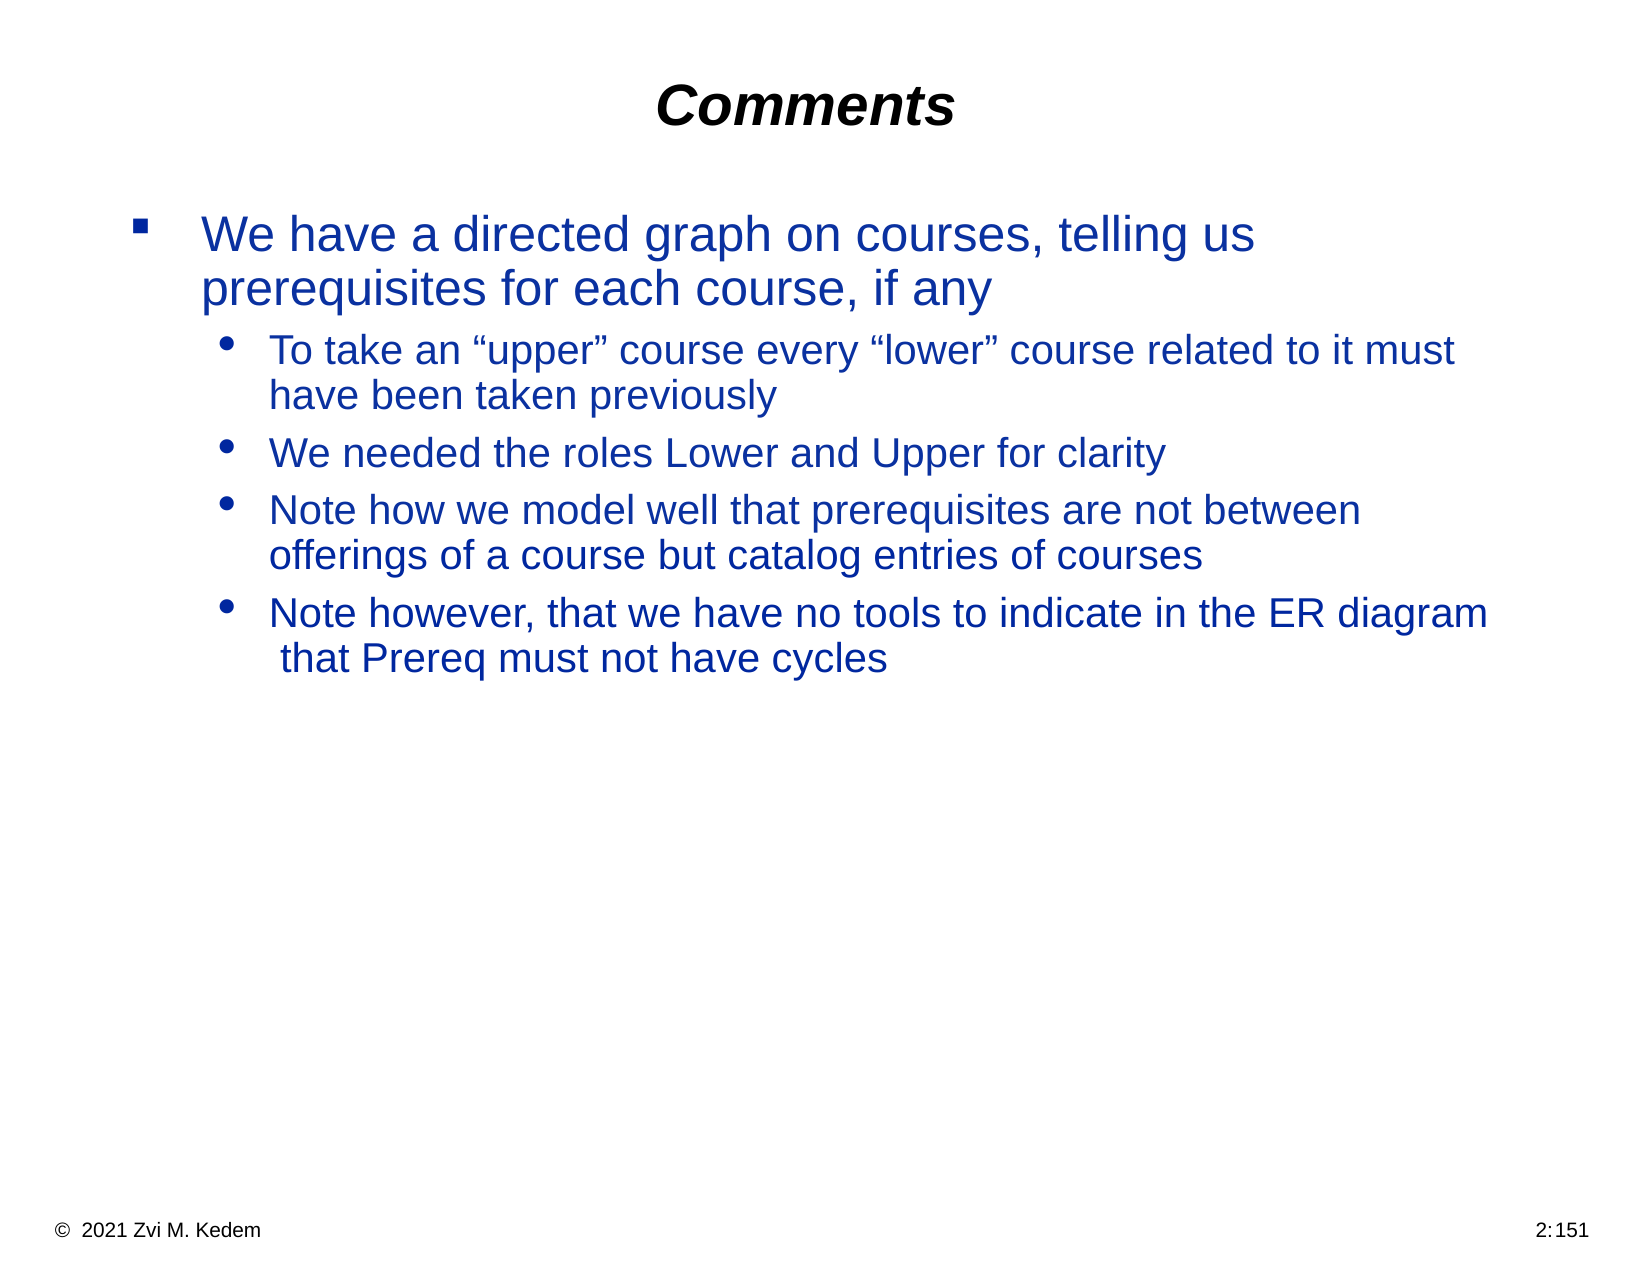

# Comments
We have a directed graph on courses, telling us prerequisites for each course, if any
To take an “upper” course every “lower” course related to it must have been taken previously
We needed the roles Lower and Upper for clarity
Note how we model well that prerequisites are not between offerings of a course but catalog entries of courses
Note however, that we have no tools to indicate in the ER diagram  that Prereq must not have cycles